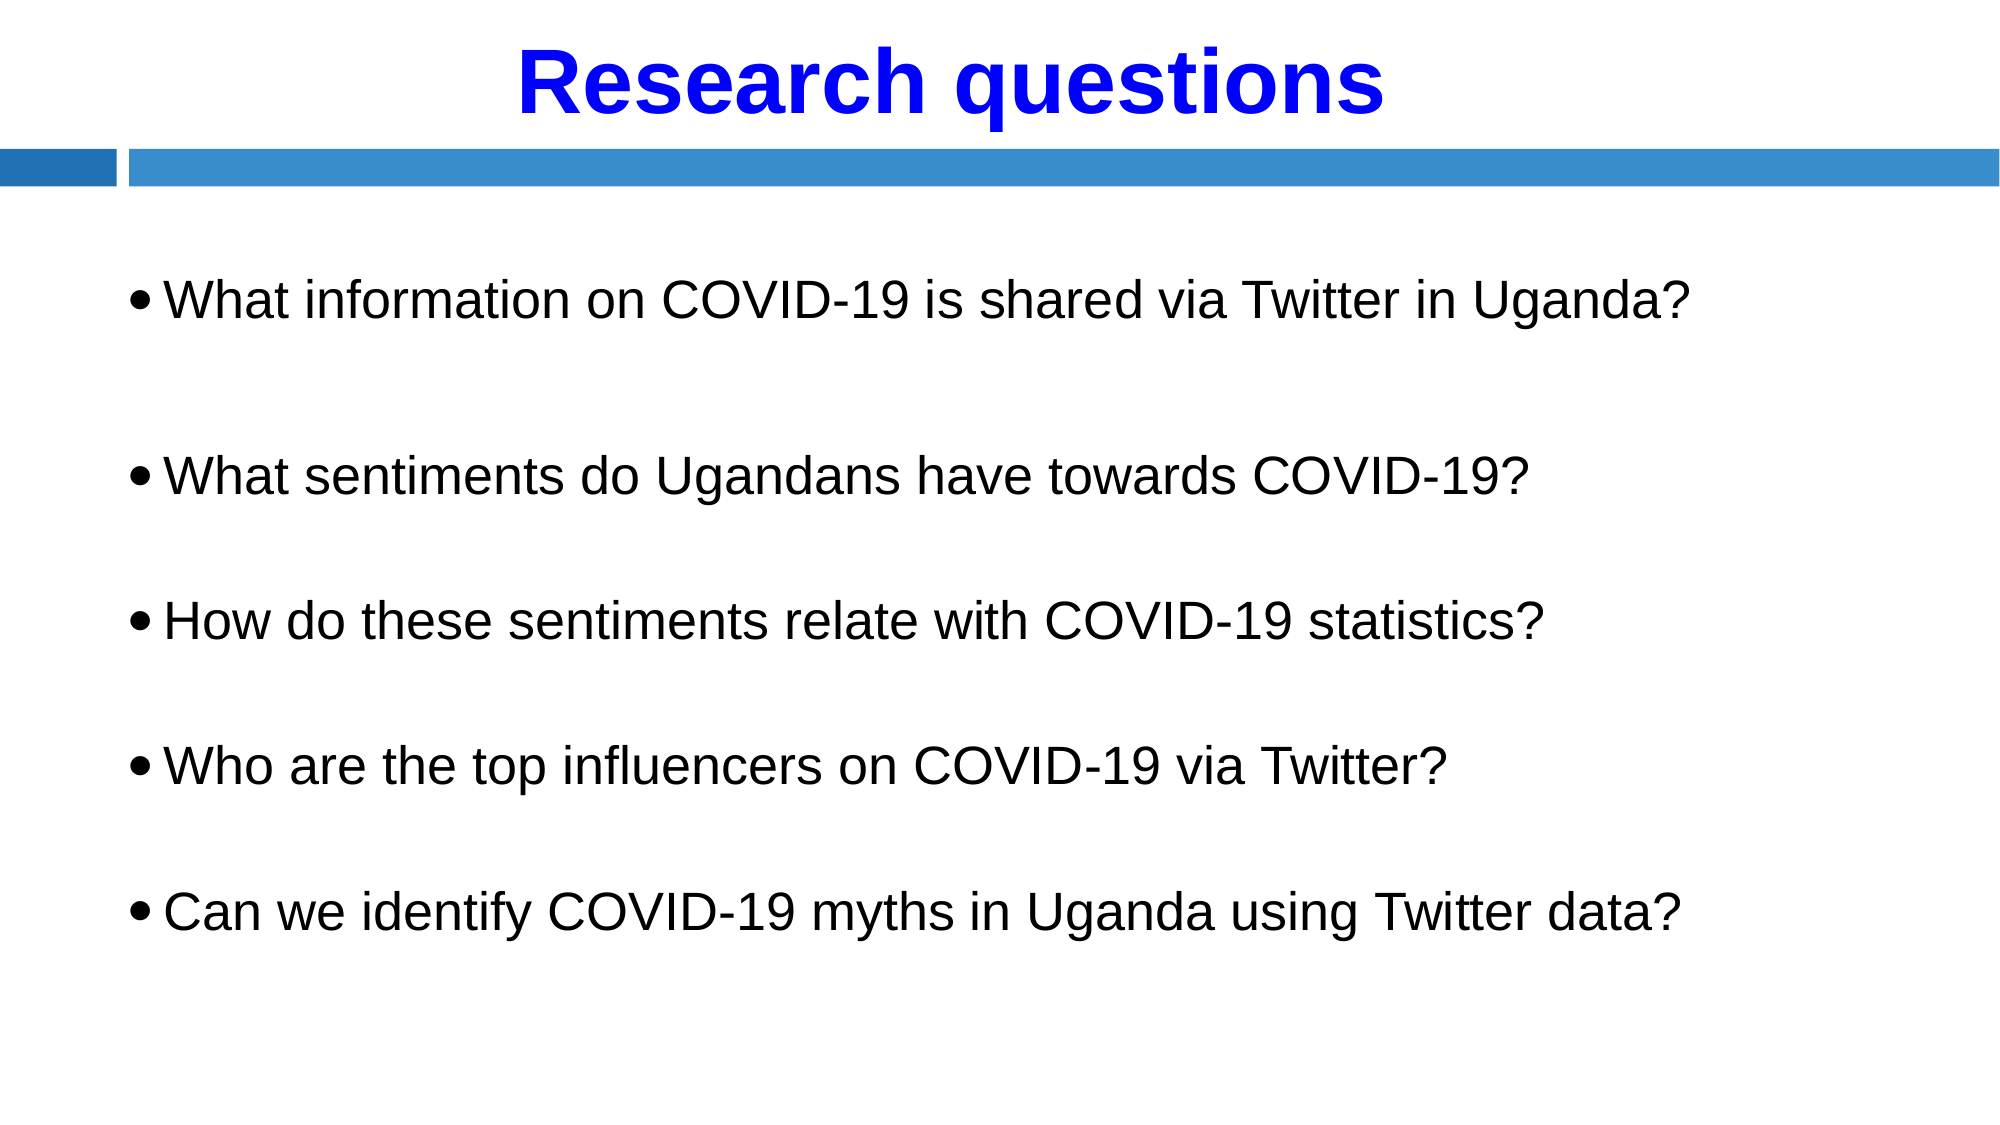

Research questions
What information on COVID-19 is shared via Twitter in Uganda?

What sentiments do Ugandans have towards COVID-19?

How do these sentiments relate with COVID-19 statistics?

Who are the top influencers on COVID-19 via Twitter?

Can we identify COVID-19 myths in Uganda using Twitter data?